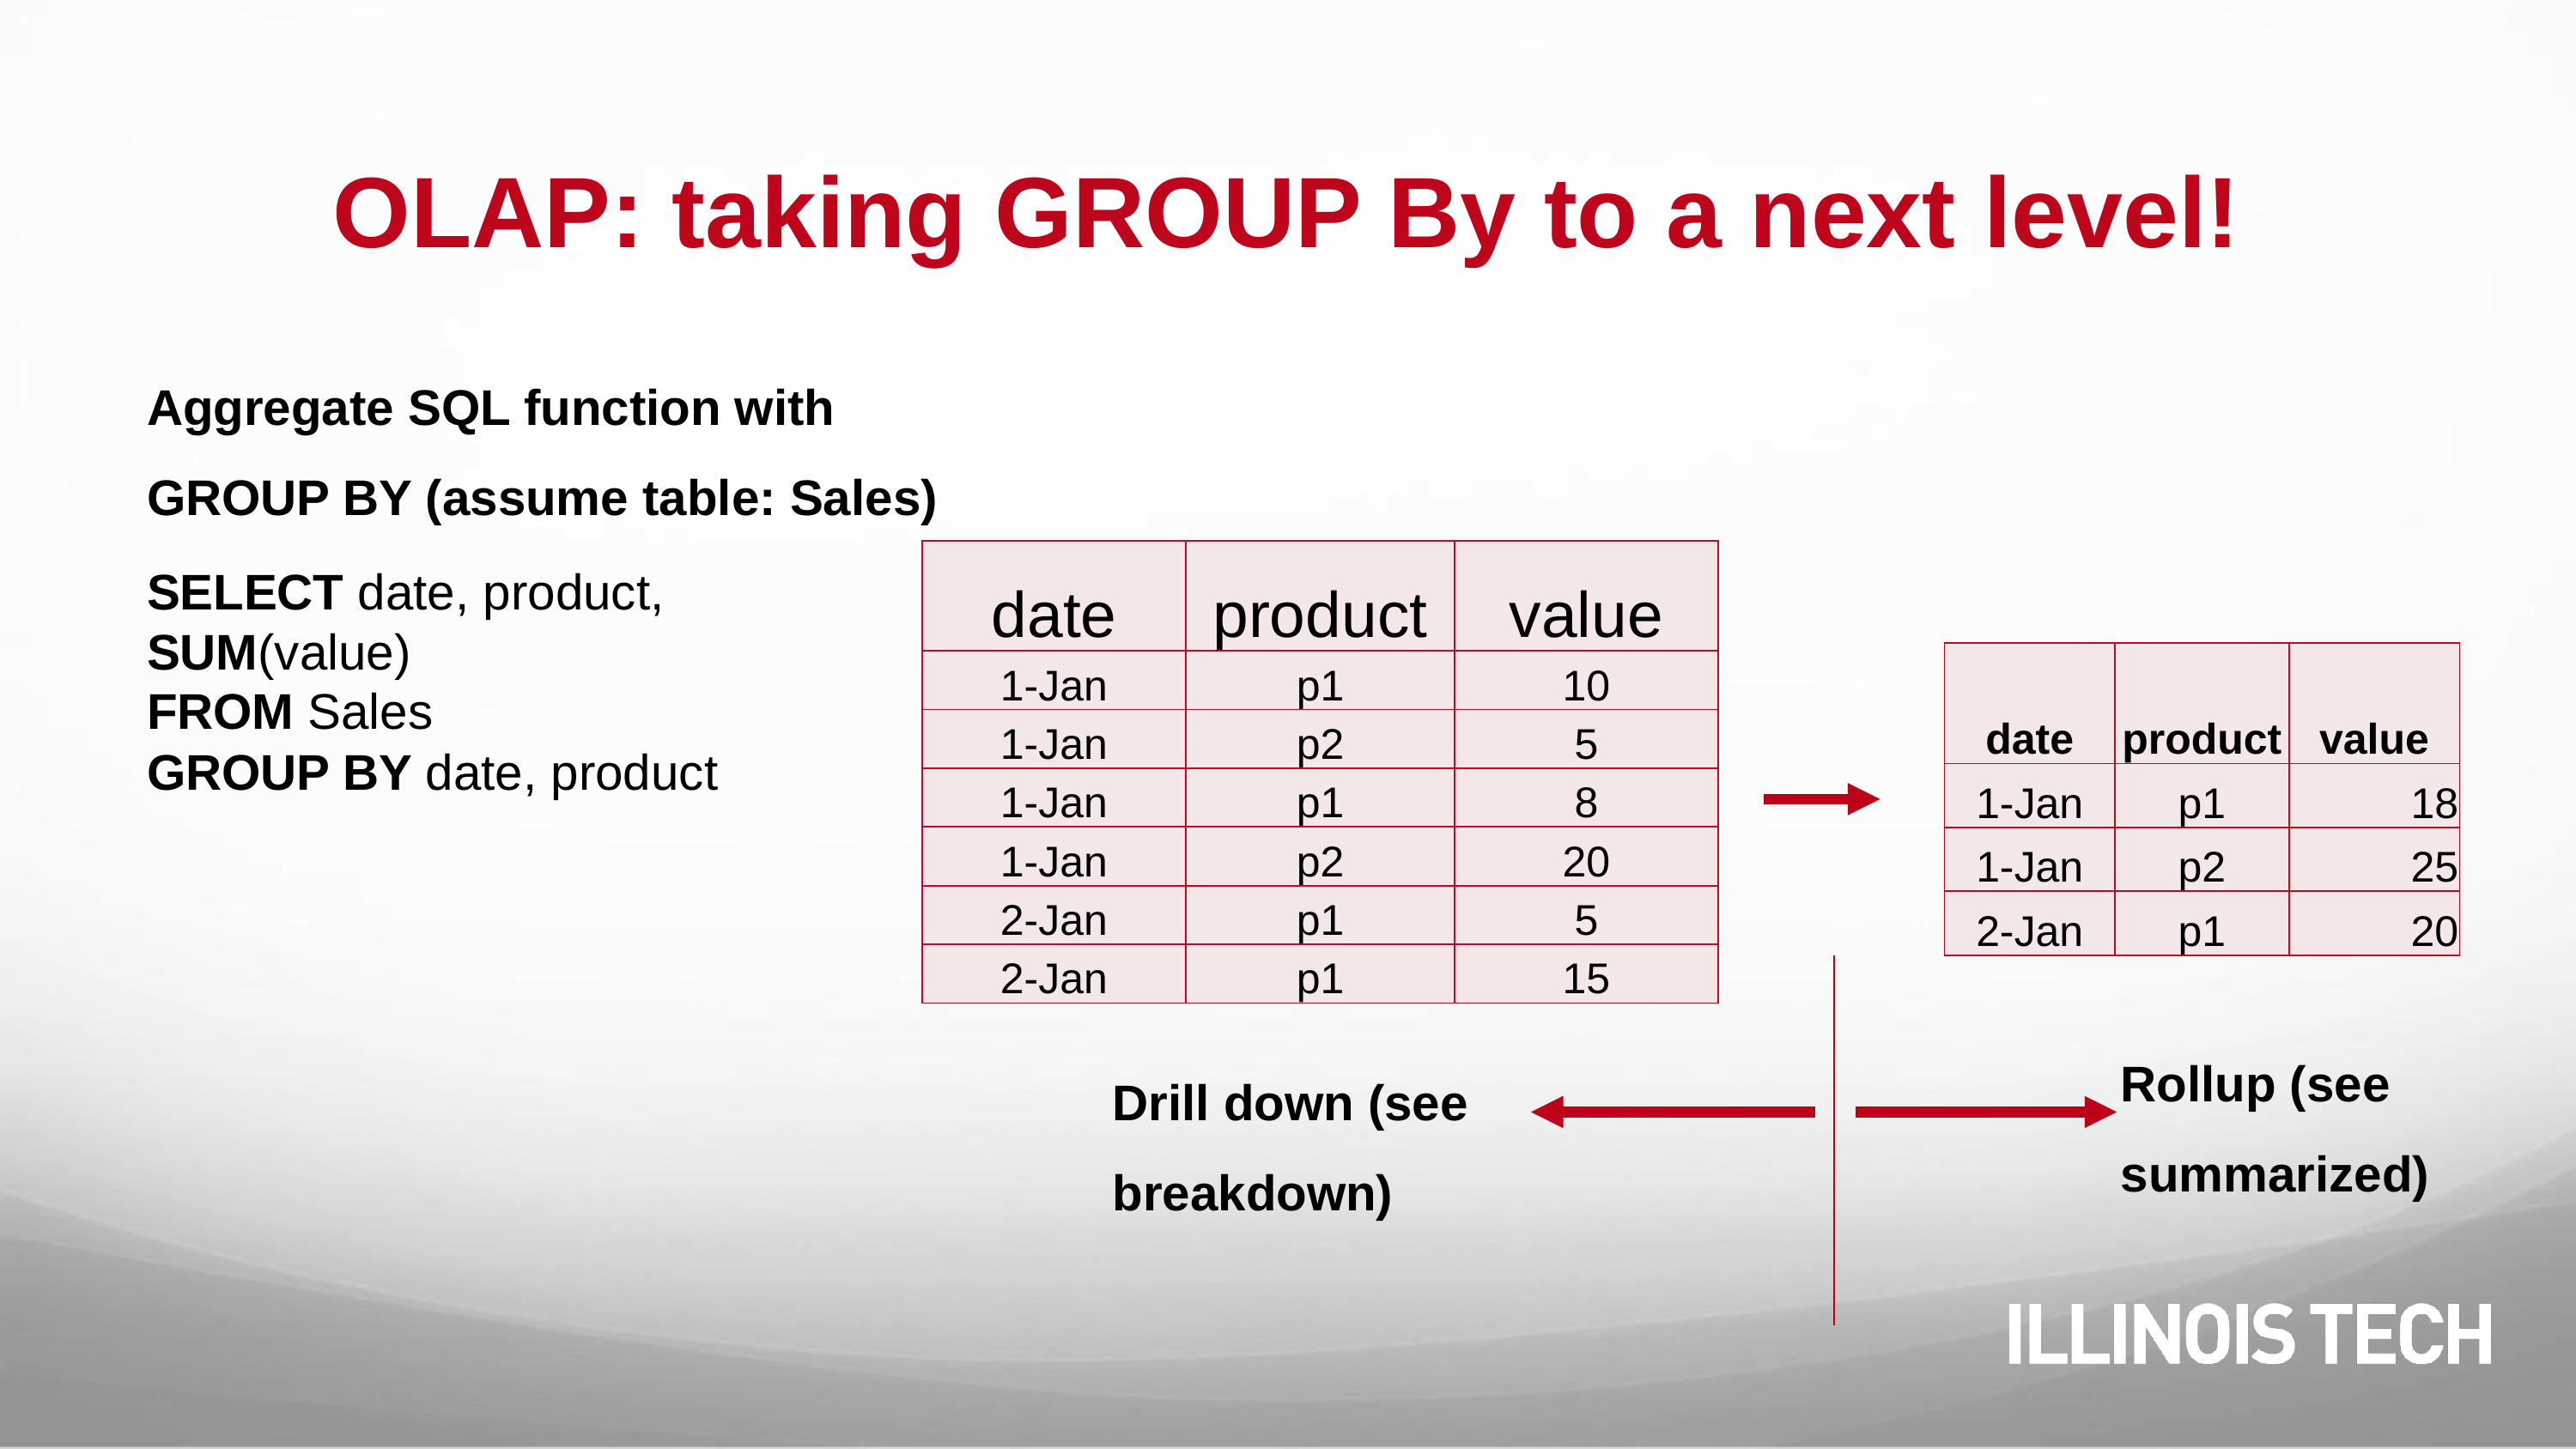

# OLAP: taking GROUP By to a next level!
Aggregate SQL function with GROUP BY (assume table: Sales)

SELECT date, product, SUM(value)
FROM Sales
GROUP BY date, product
| date | product | value |
| --- | --- | --- |
| 1-Jan | p1 | 10 |
| 1-Jan | p2 | 5 |
| 1-Jan | p1 | 8 |
| 1-Jan | p2 | 20 |
| 2-Jan | p1 | 5 |
| 2-Jan | p1 | 15 |
| date | product | value |
| --- | --- | --- |
| 1-Jan | p1 | 18 |
| 1-Jan | p2 | 25 |
| 2-Jan | p1 | 20 |
Rollup (see summarized)
Drill down (see breakdown)